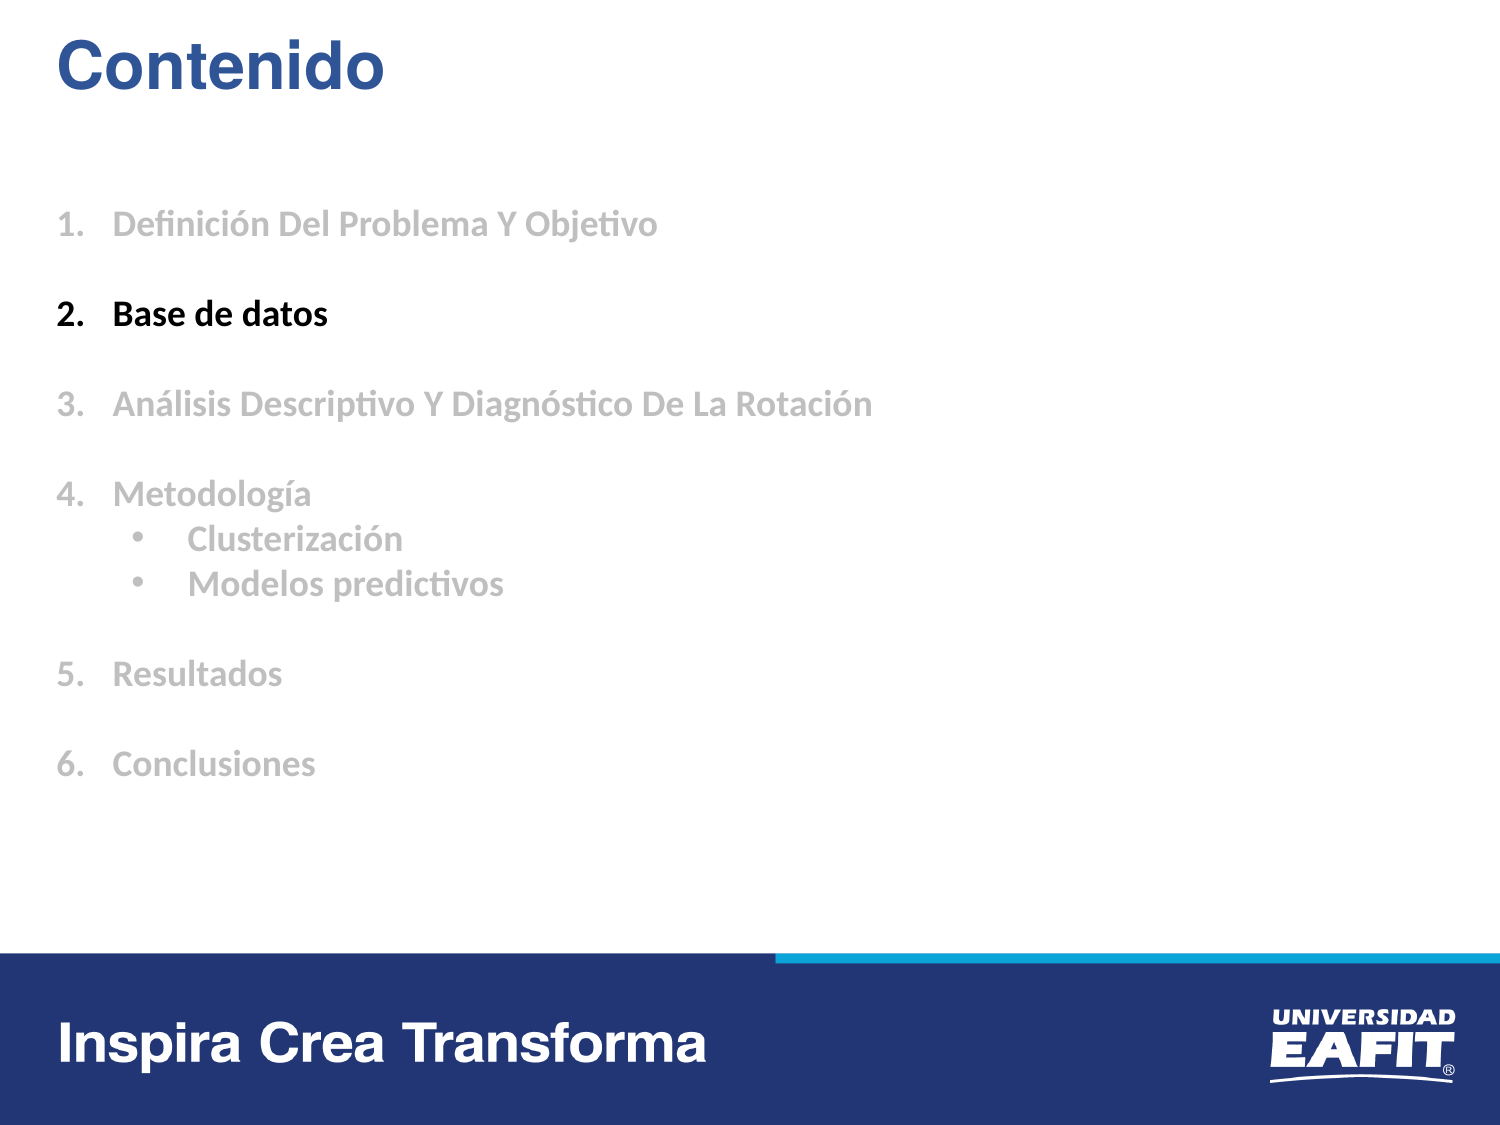

Contenido
Definición Del Problema Y Objetivo

Base de datos

Análisis Descriptivo Y Diagnóstico De La Rotación

Metodología
Clusterización
Modelos predictivos

Resultados

Conclusiones